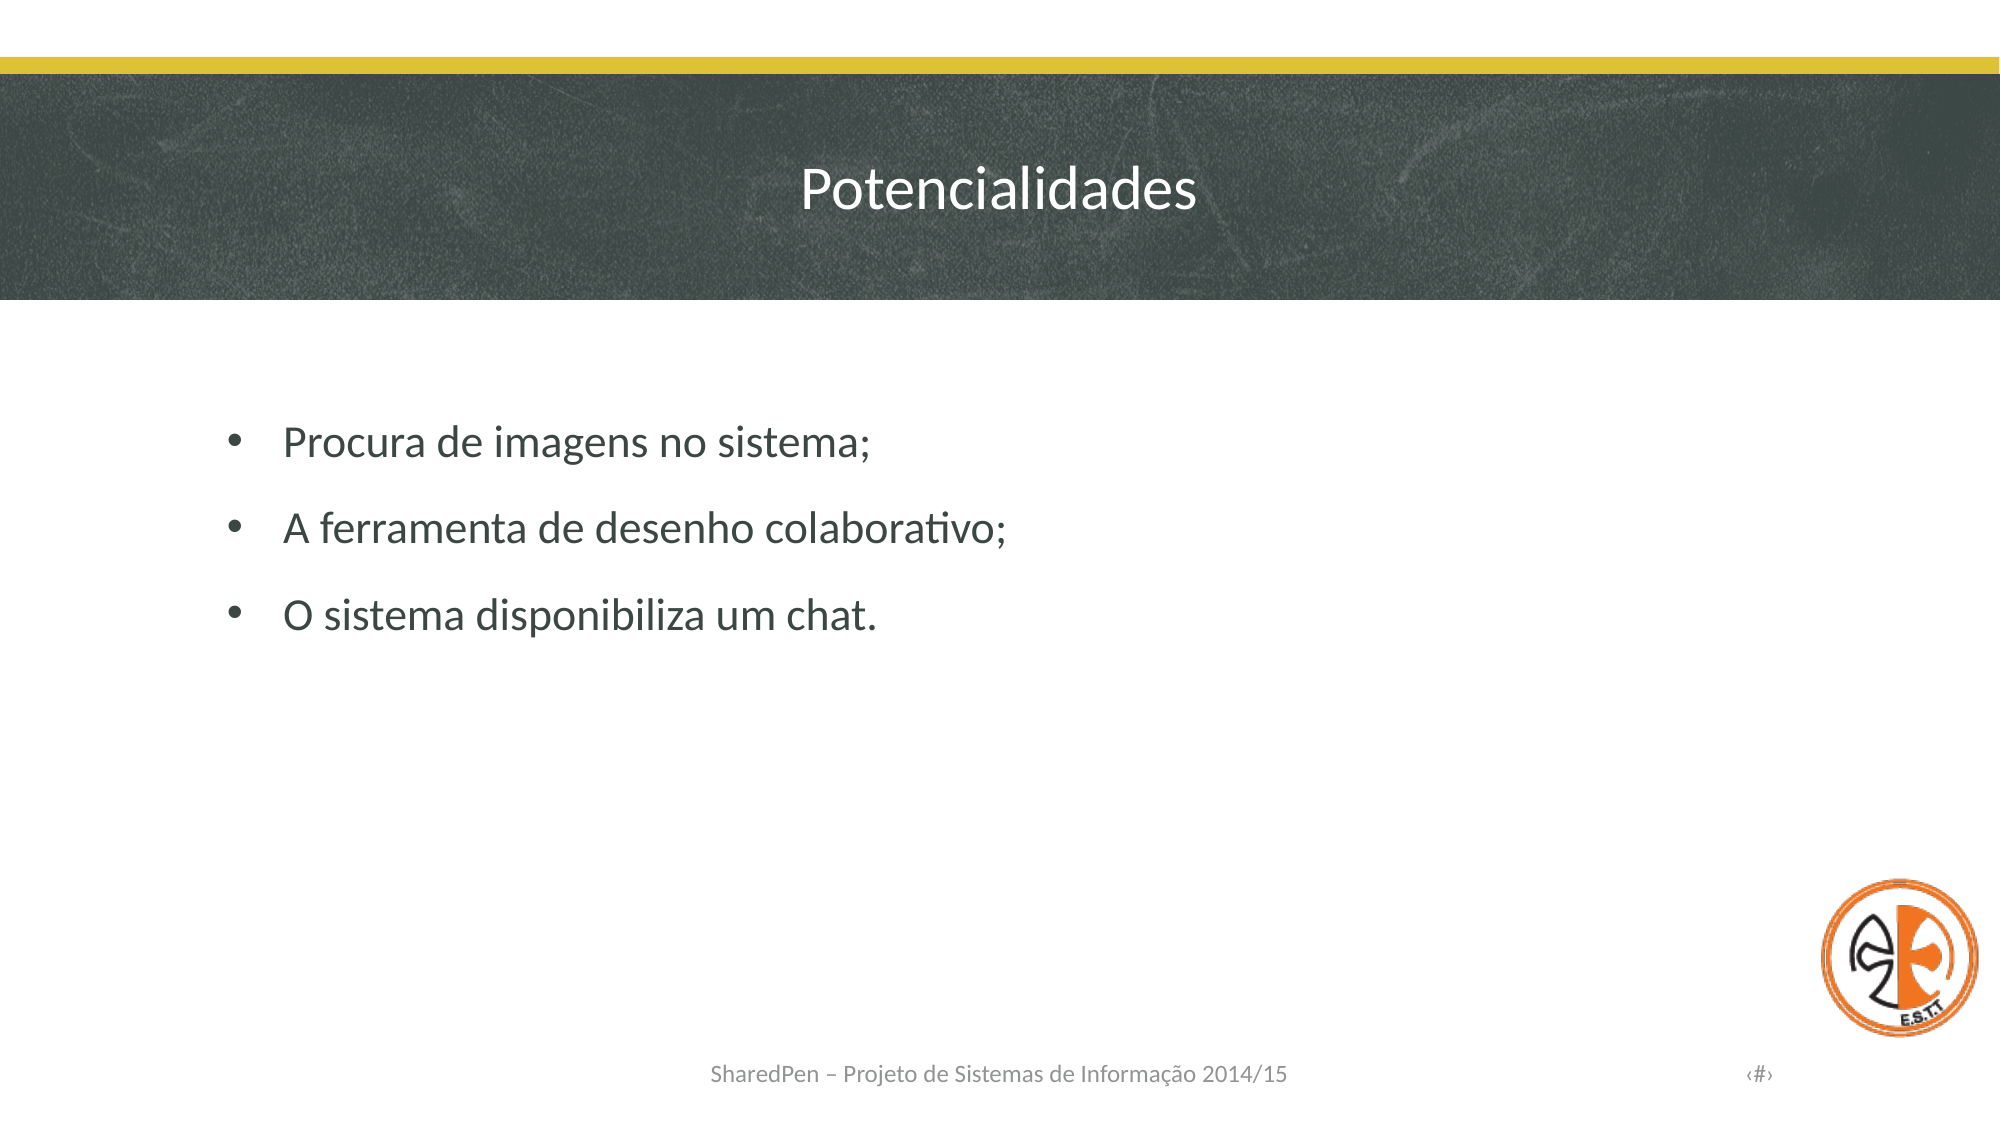

# Potencialidades
Procura de imagens no sistema;
A ferramenta de desenho colaborativo;
O sistema disponibiliza um chat.

SharedPen – Projeto de Sistemas de Informação 2014/15
‹#›